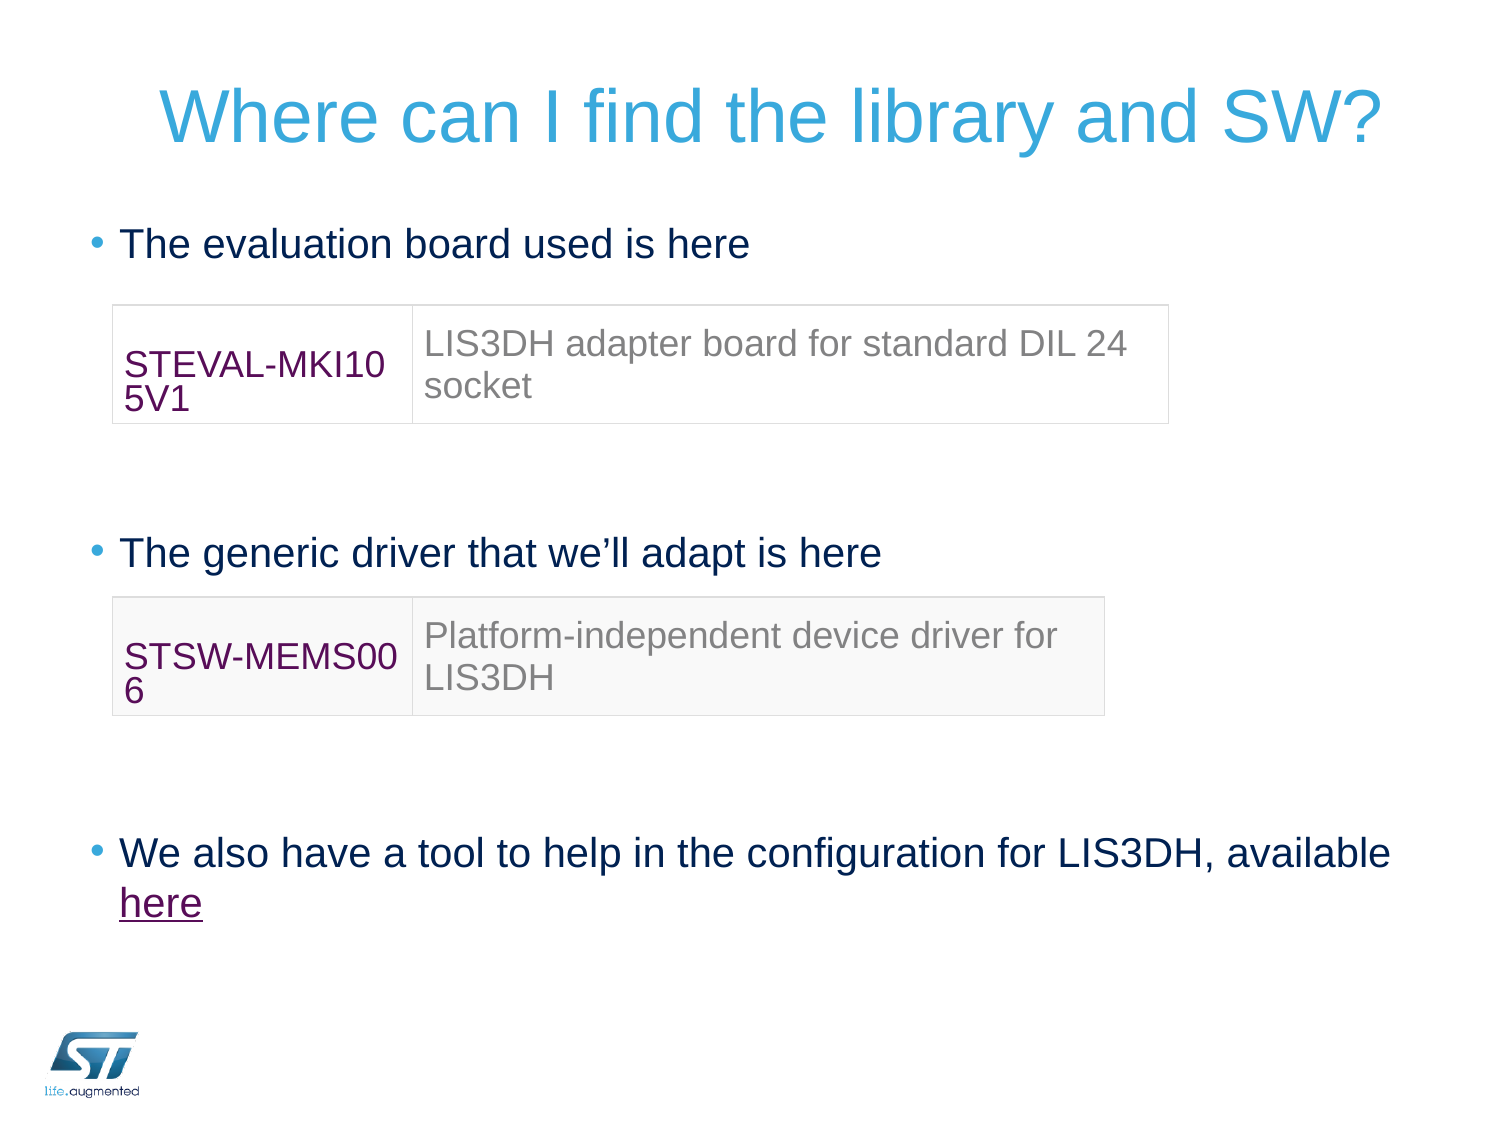

# Where can I find the library and SW?
The evaluation board used is here

The generic driver that we’ll adapt is here

We also have a tool to help in the configuration for LIS3DH, available here
| STEVAL-MKI105V1 | LIS3DH adapter board for standard DIL 24 socket |
| --- | --- |
| STSW-MEMS006 | Platform-independent device driver for LIS3DH |
| --- | --- |